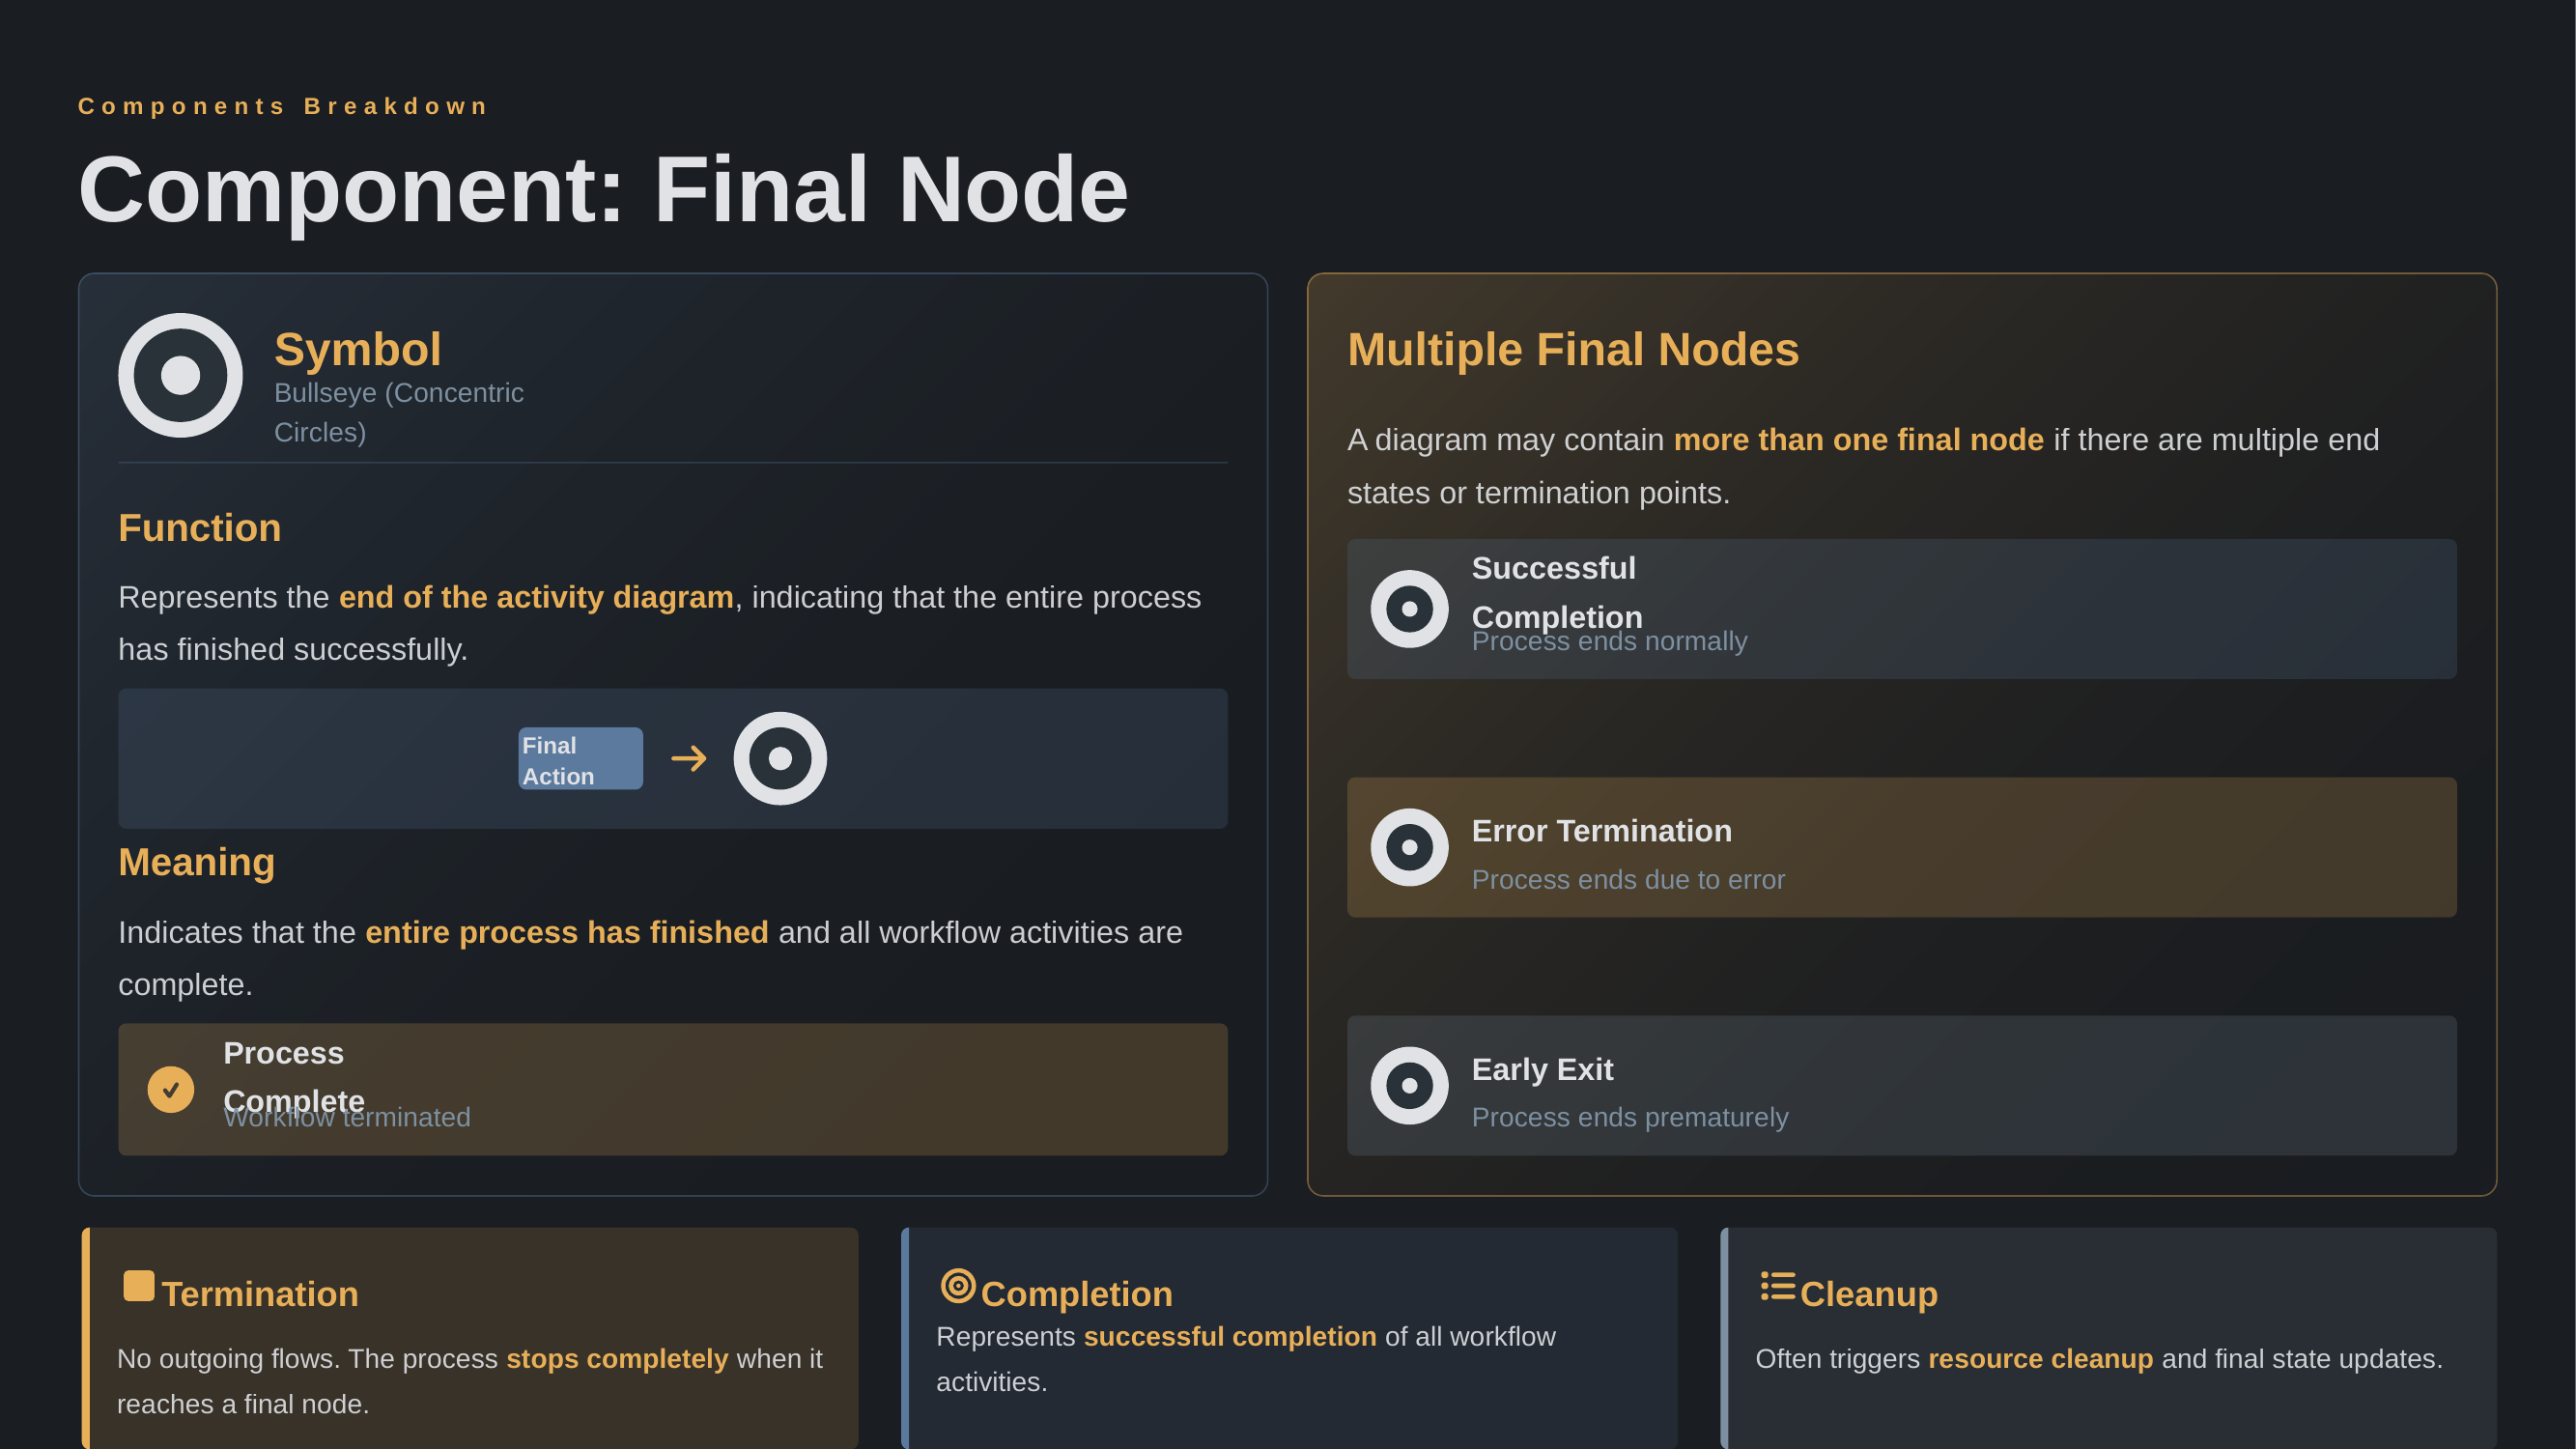

Components Breakdown
Component: Final Node

Symbol
Multiple Final Nodes

Bullseye (Concentric Circles)
A diagram may contain more than one final node if there are multiple end states or termination points.

Function

Successful Completion
Represents the end of the activity diagram, indicating that the entire process has finished successfully.

Process ends normally

Final Action

Error Termination

Meaning

Process ends due to error
Indicates that the entire process has finished and all workflow activities are complete.

Early Exit

Process Complete

Process ends prematurely
Workflow terminated

Termination
Completion
Cleanup

No outgoing flows. The process stops completely when it reaches a final node.
Represents successful completion of all workflow activities.
Often triggers resource cleanup and final state updates.